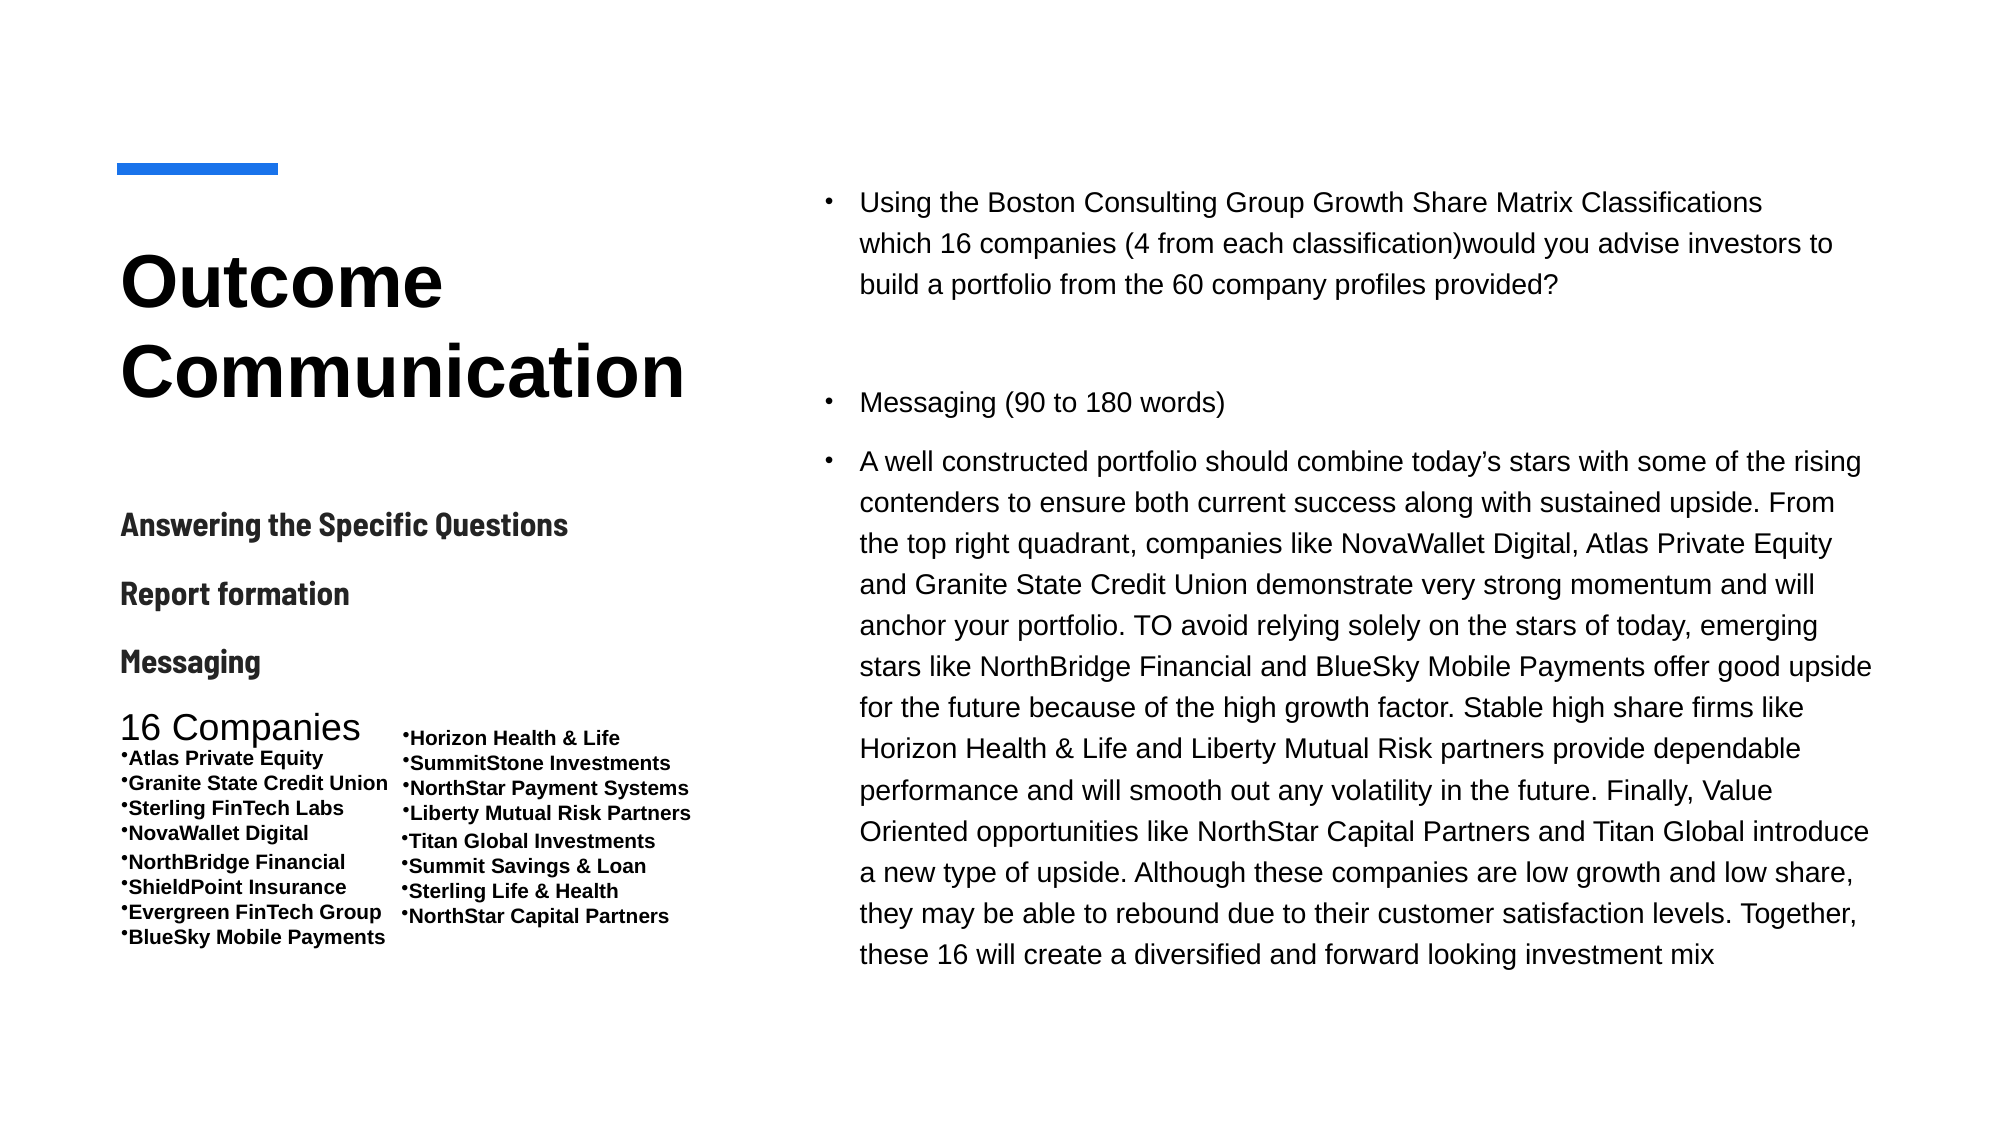

Using the Boston Consulting Group Growth Share Matrix Classifications which 16 companies (4 from each classification)would you advise investors to build a portfolio from the 60 company profiles provided?

Messaging (90 to 180 words)
A well constructed portfolio should combine today’s stars with some of the rising contenders to ensure both current success along with sustained upside. From the top right quadrant, companies like NovaWallet Digital, Atlas Private Equity and Granite State Credit Union demonstrate very strong momentum and will anchor your portfolio. TO avoid relying solely on the stars of today, emerging stars like NorthBridge Financial and BlueSky Mobile Payments offer good upside for the future because of the high growth factor. Stable high share firms like Horizon Health & Life and Liberty Mutual Risk partners provide dependable performance and will smooth out any volatility in the future. Finally, Value Oriented opportunities like NorthStar Capital Partners and Titan Global introduce a new type of upside. Although these companies are low growth and low share, they may be able to rebound due to their customer satisfaction levels. Together, these 16 will create a diversified and forward looking investment mix

# Outcome Communication
Answering the Specific Questions
Report formation
Messaging
16 Companies
Horizon Health & Life
SummitStone Investments
NorthStar Payment Systems
Liberty Mutual Risk Partners

Atlas Private Equity
Granite State Credit Union
Sterling FinTech Labs
NovaWallet Digital

Titan Global Investments
Summit Savings & Loan
Sterling Life & Health
NorthStar Capital Partners
NorthBridge Financial
ShieldPoint Insurance
Evergreen FinTech Group
BlueSky Mobile Payments